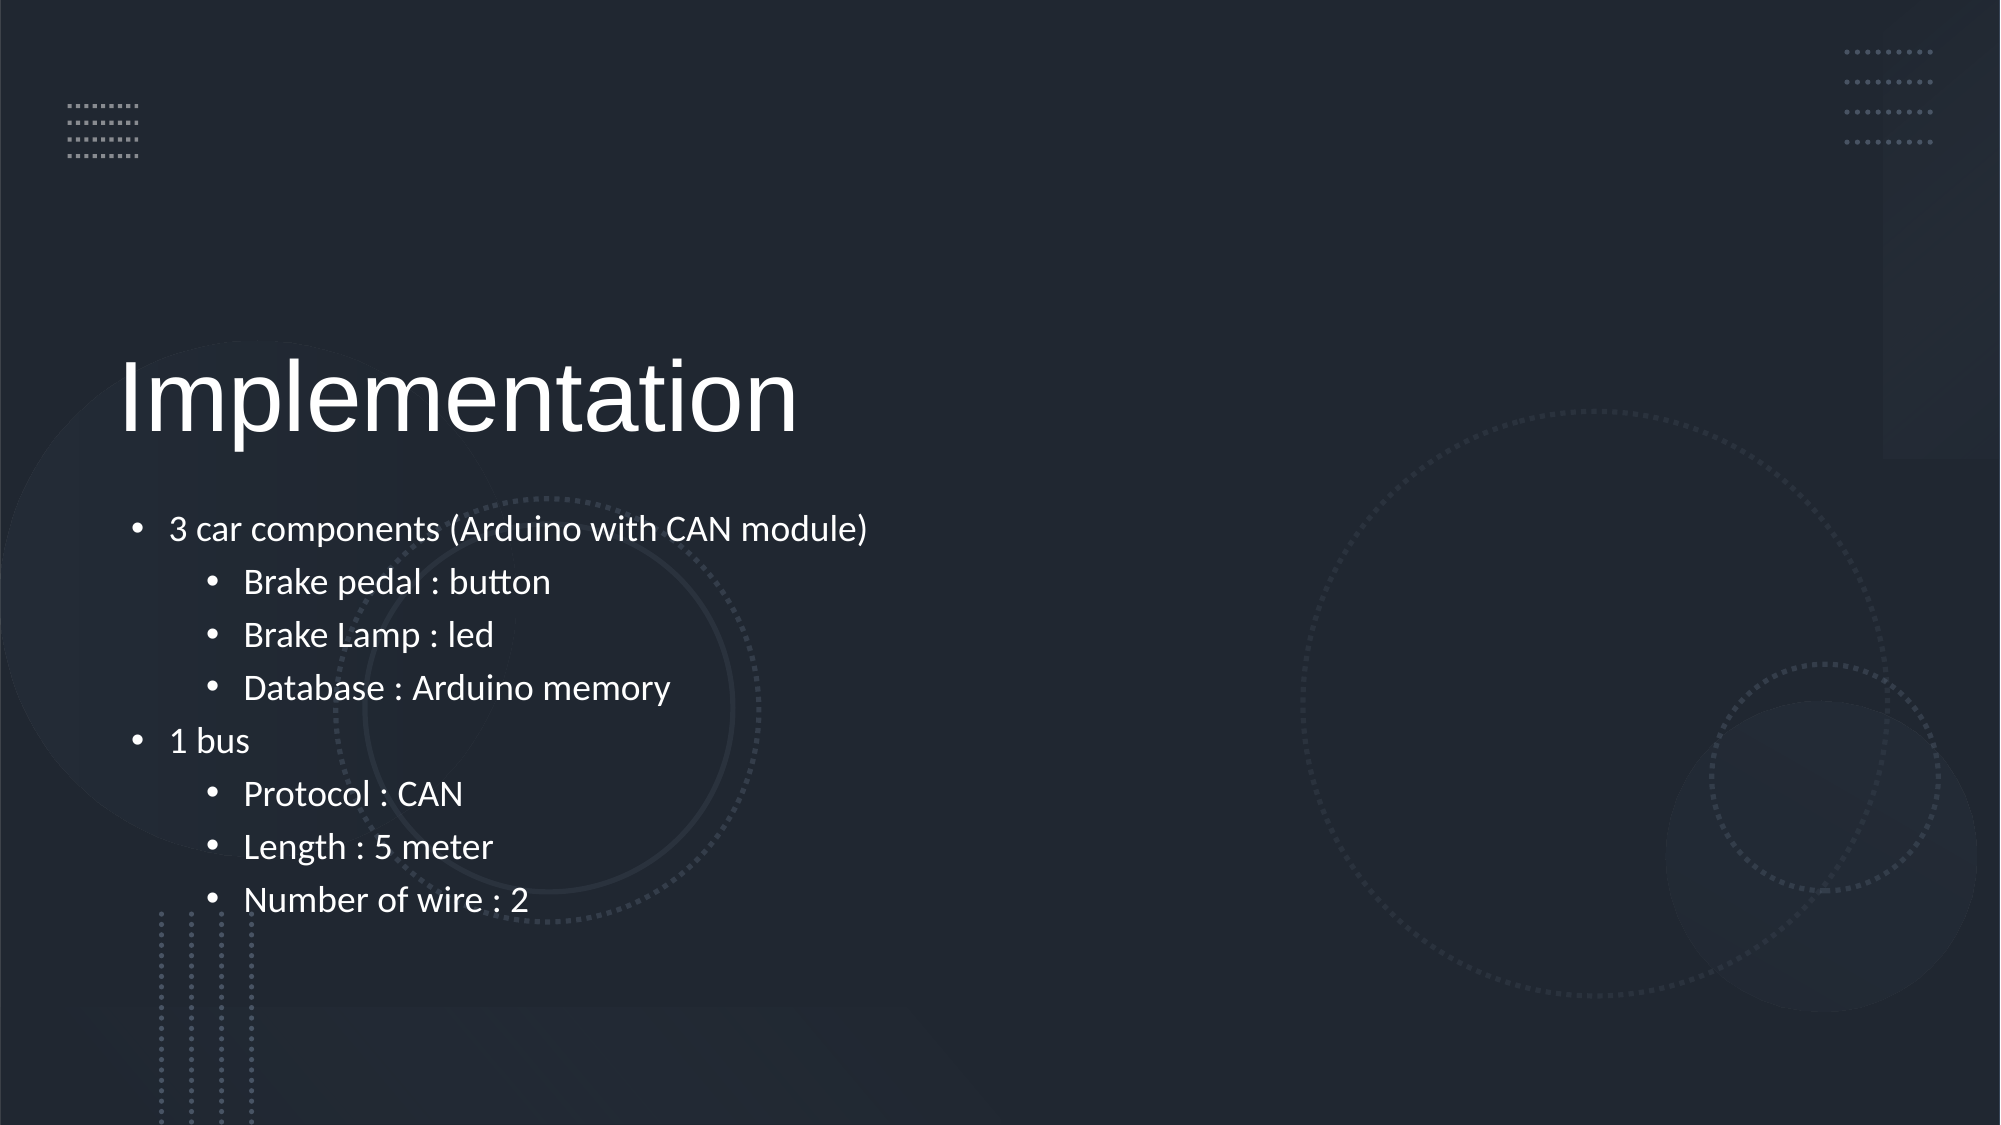

Implementation

3 car components (Arduino with CAN module)​
Brake pedal ​: button
Brake Lamp​ : led
Database​ : Arduino memory
1 bus ​
Protocol : CAN​
Length : 5 meter​
Number of wire : 2